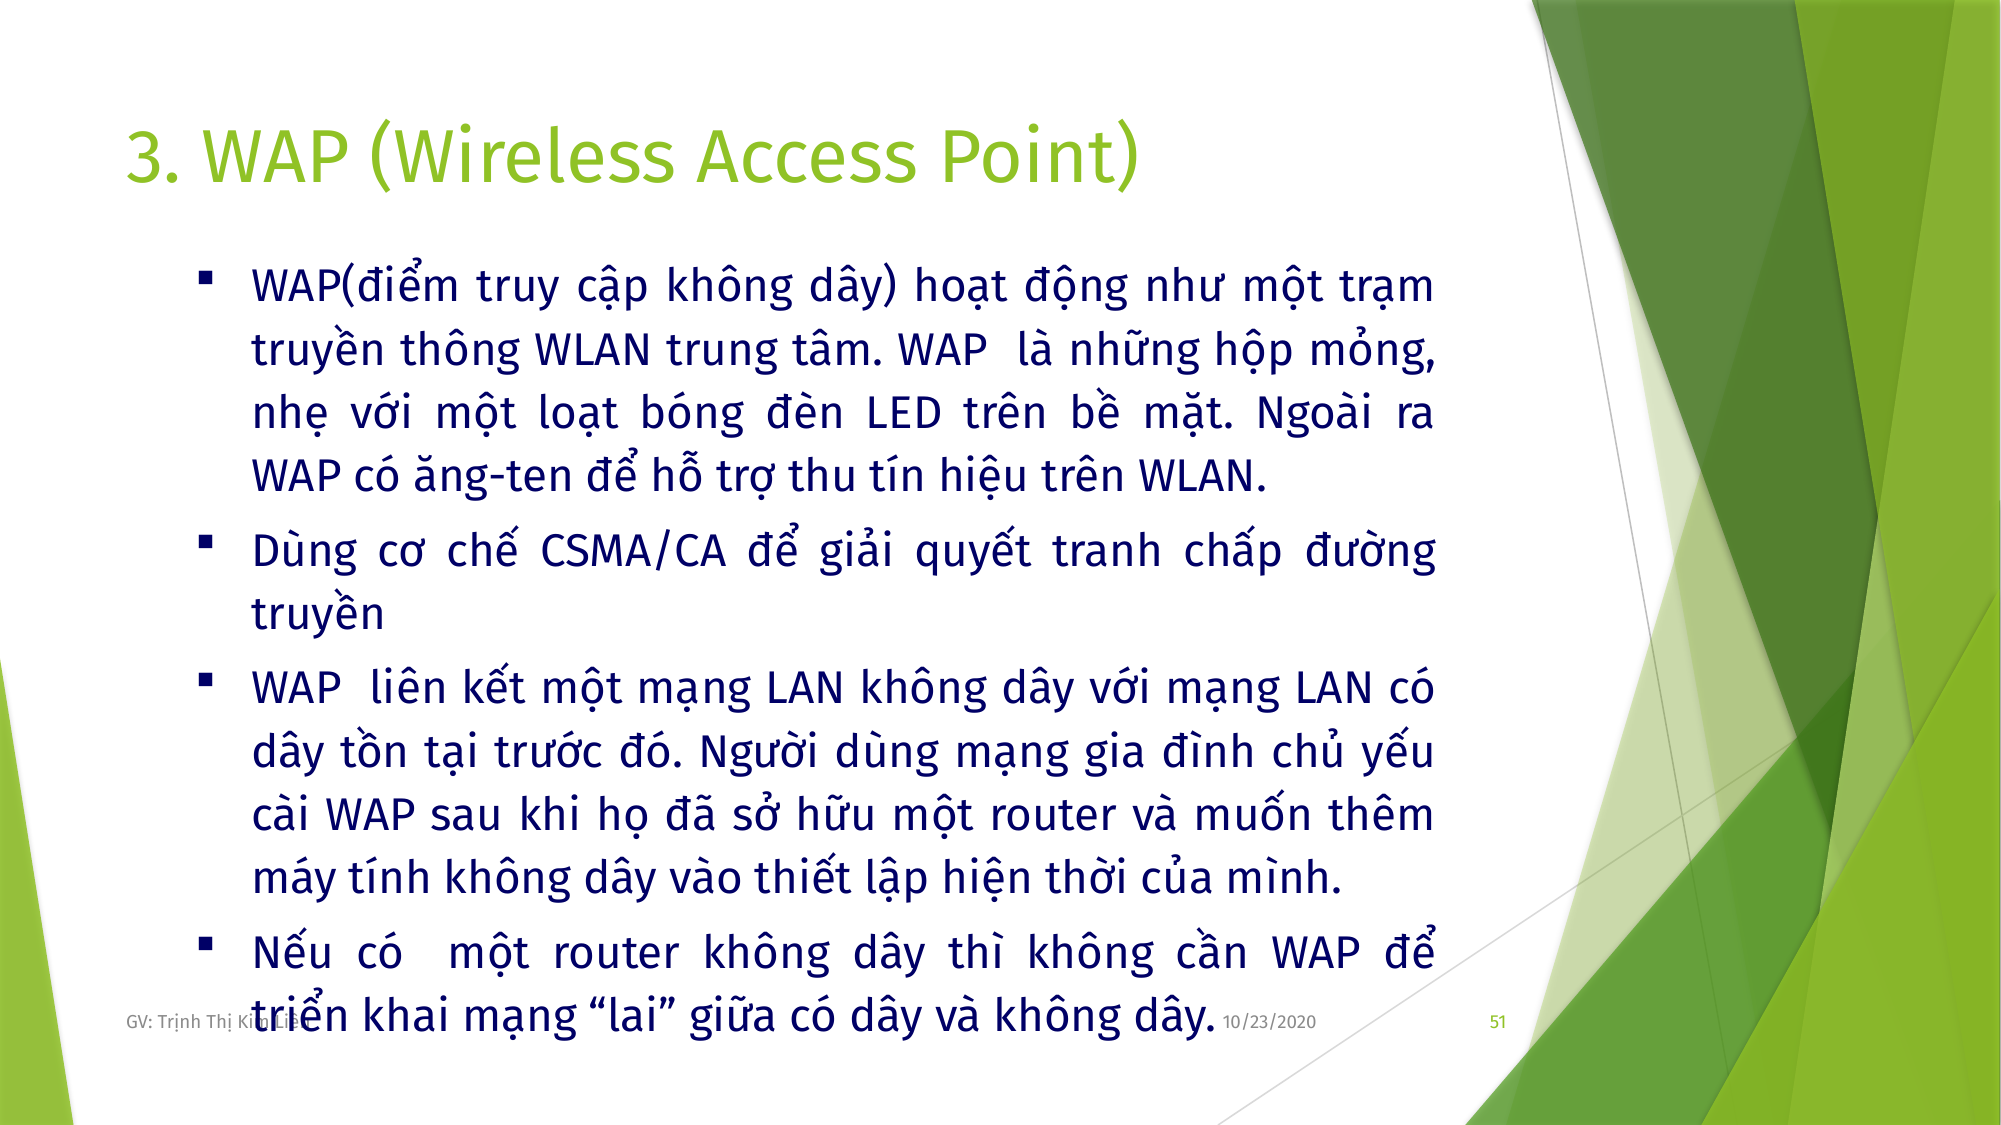

# 3. WAP (Wireless Access Point)
WAP(điểm truy cập không dây) hoạt động như một trạm truyền thông WLAN trung tâm. WAP  là những hộp mỏng, nhẹ với một loạt bóng đèn LED trên bề mặt. Ngoài ra WAP có ăng-ten để hỗ trợ thu tín hiệu trên WLAN.
Dùng cơ chế CSMA/CA để giải quyết tranh chấp đường truyền
WAP  liên kết một mạng LAN không dây với mạng LAN có dây tồn tại trước đó. Người dùng mạng gia đình chủ yếu cài WAP sau khi họ đã sở hữu một router và muốn thêm máy tính không dây vào thiết lập hiện thời của mình.
Nếu có  một router không dây thì không cần WAP để triển khai mạng “lai” giữa có dây và không dây.
GV: Trịnh Thị Kim Liên
10/23/2020
51